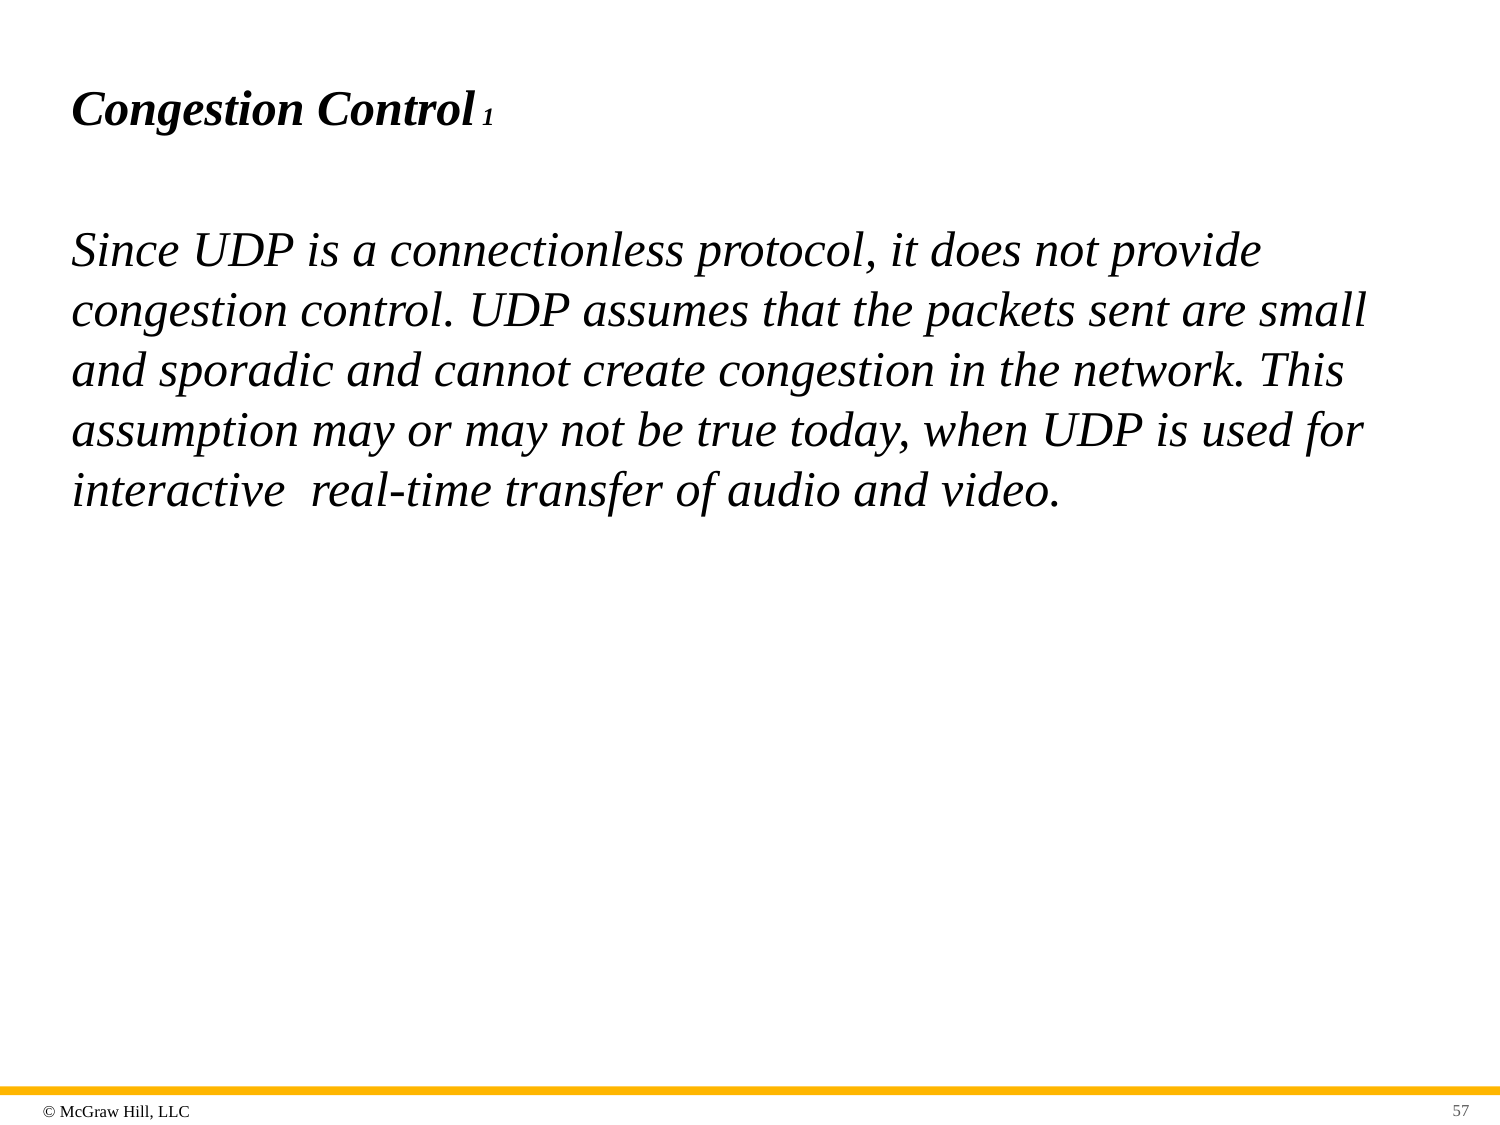

# Congestion Control 1
Since UDP is a connectionless protocol, it does not provide congestion control. UDP assumes that the packets sent are small and sporadic and cannot create congestion in the network. This assumption may or may not be true today, when UDP is used for interactive  real-time transfer of audio and video.
57